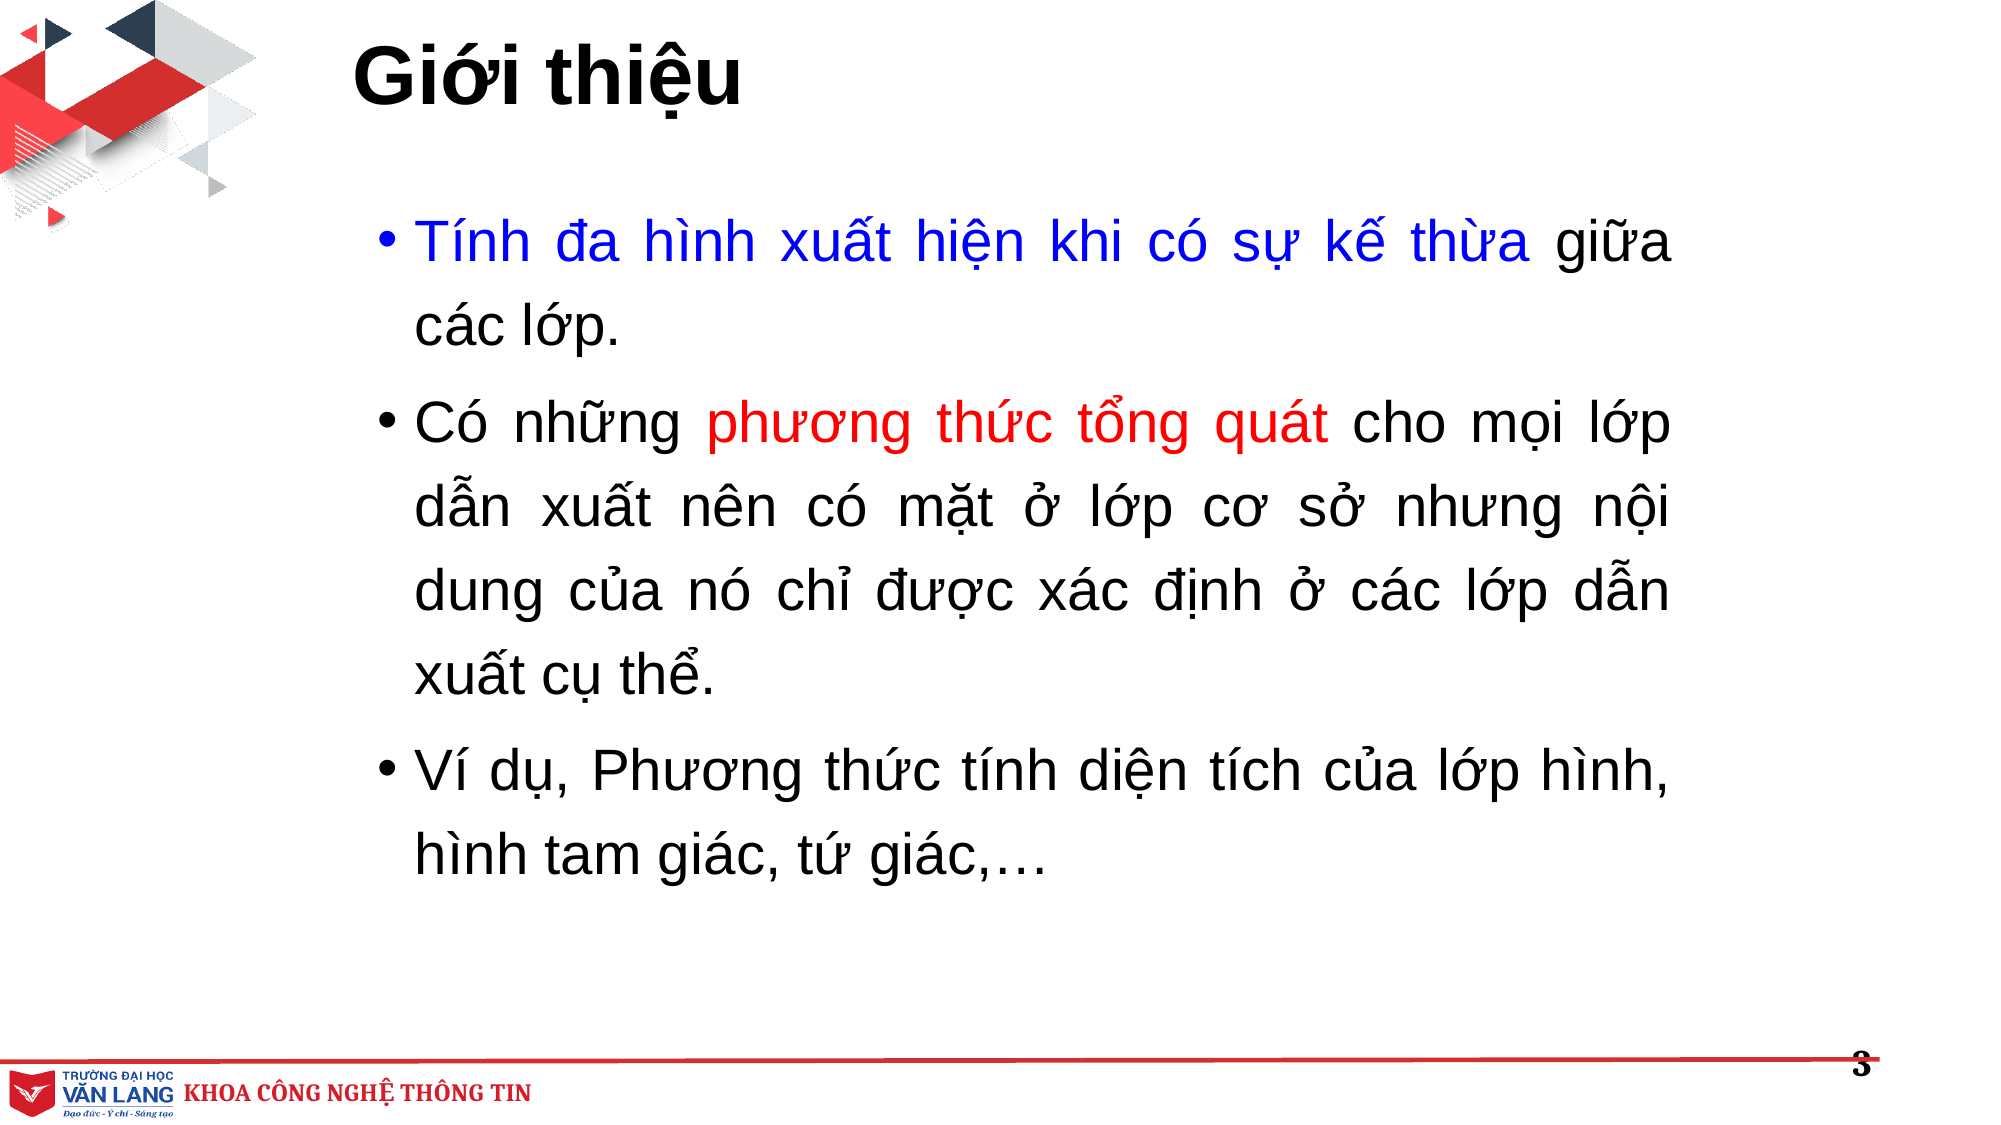

# Giới thiệu
Tính đa hình xuất hiện khi có sự kế thừa giữa các lớp.
Có những phương thức tổng quát cho mọi lớp dẫn xuất nên có mặt ở lớp cơ sở nhưng nội dung của nó chỉ được xác định ở các lớp dẫn xuất cụ thể.
Ví dụ, Phương thức tính diện tích của lớp hình, hình tam giác, tứ giác,…